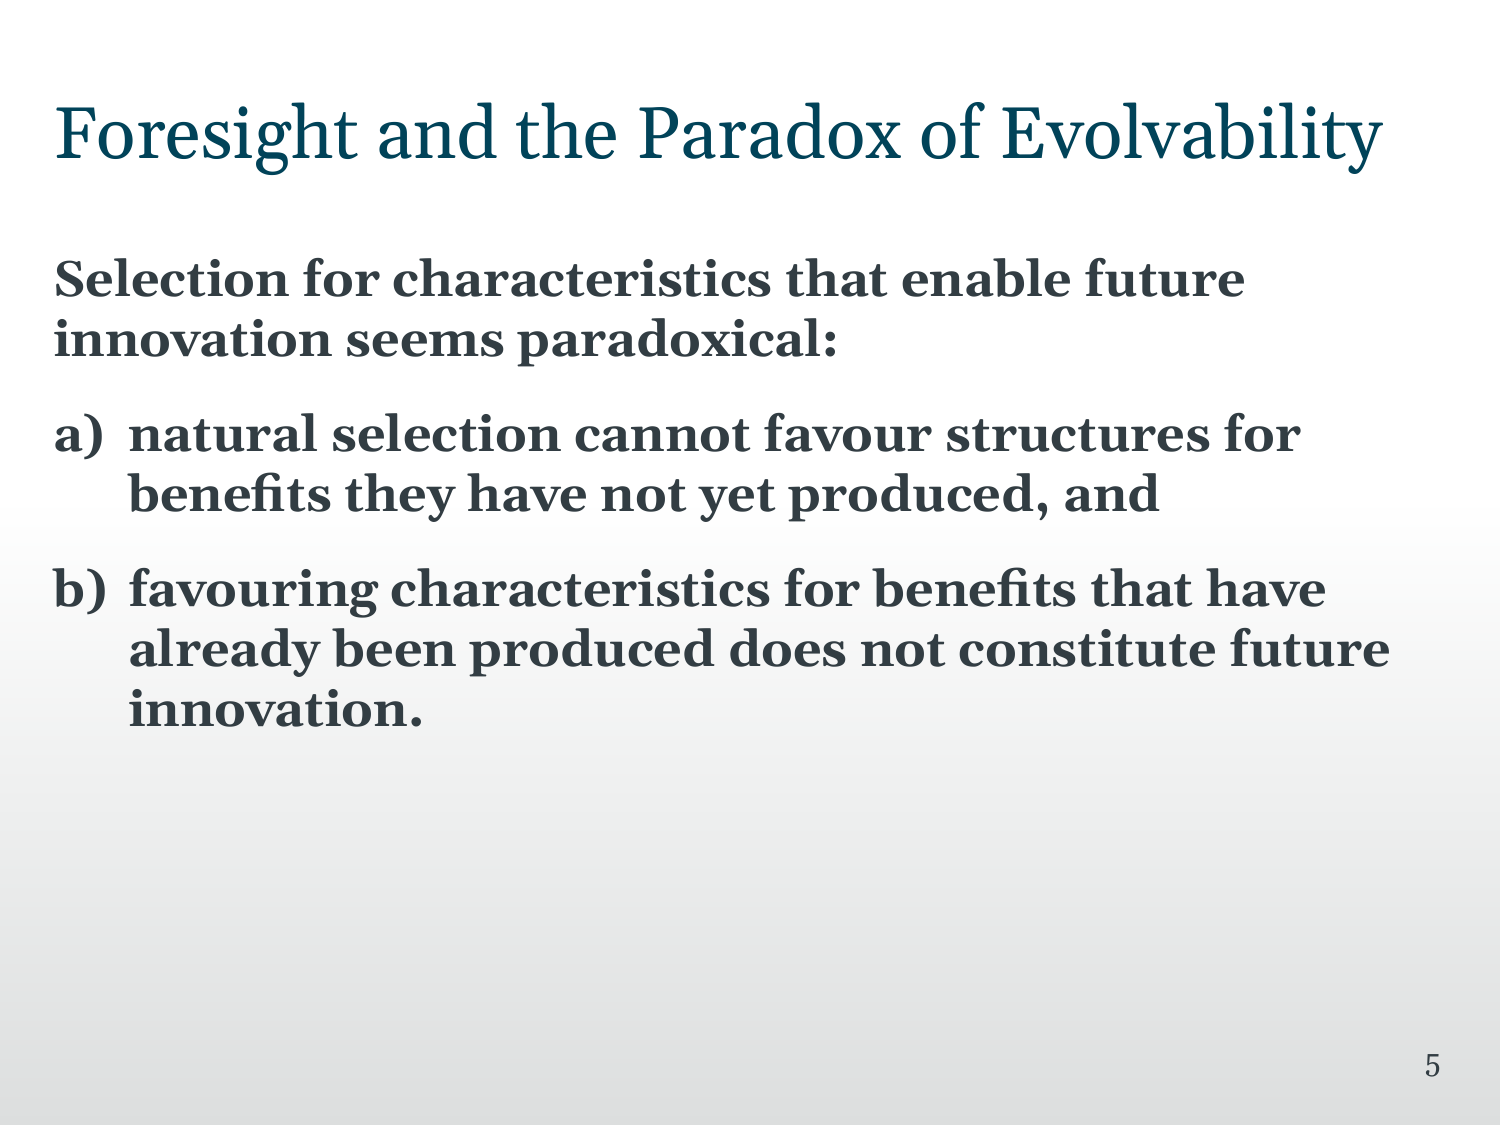

Foresight and the Paradox of Evolvability
Selection for characteristics that enable future innovation seems paradoxical:
natural selection cannot favour structures for benefits they have not yet produced, and
favouring characteristics for benefits that have already been produced does not constitute future innovation.

5